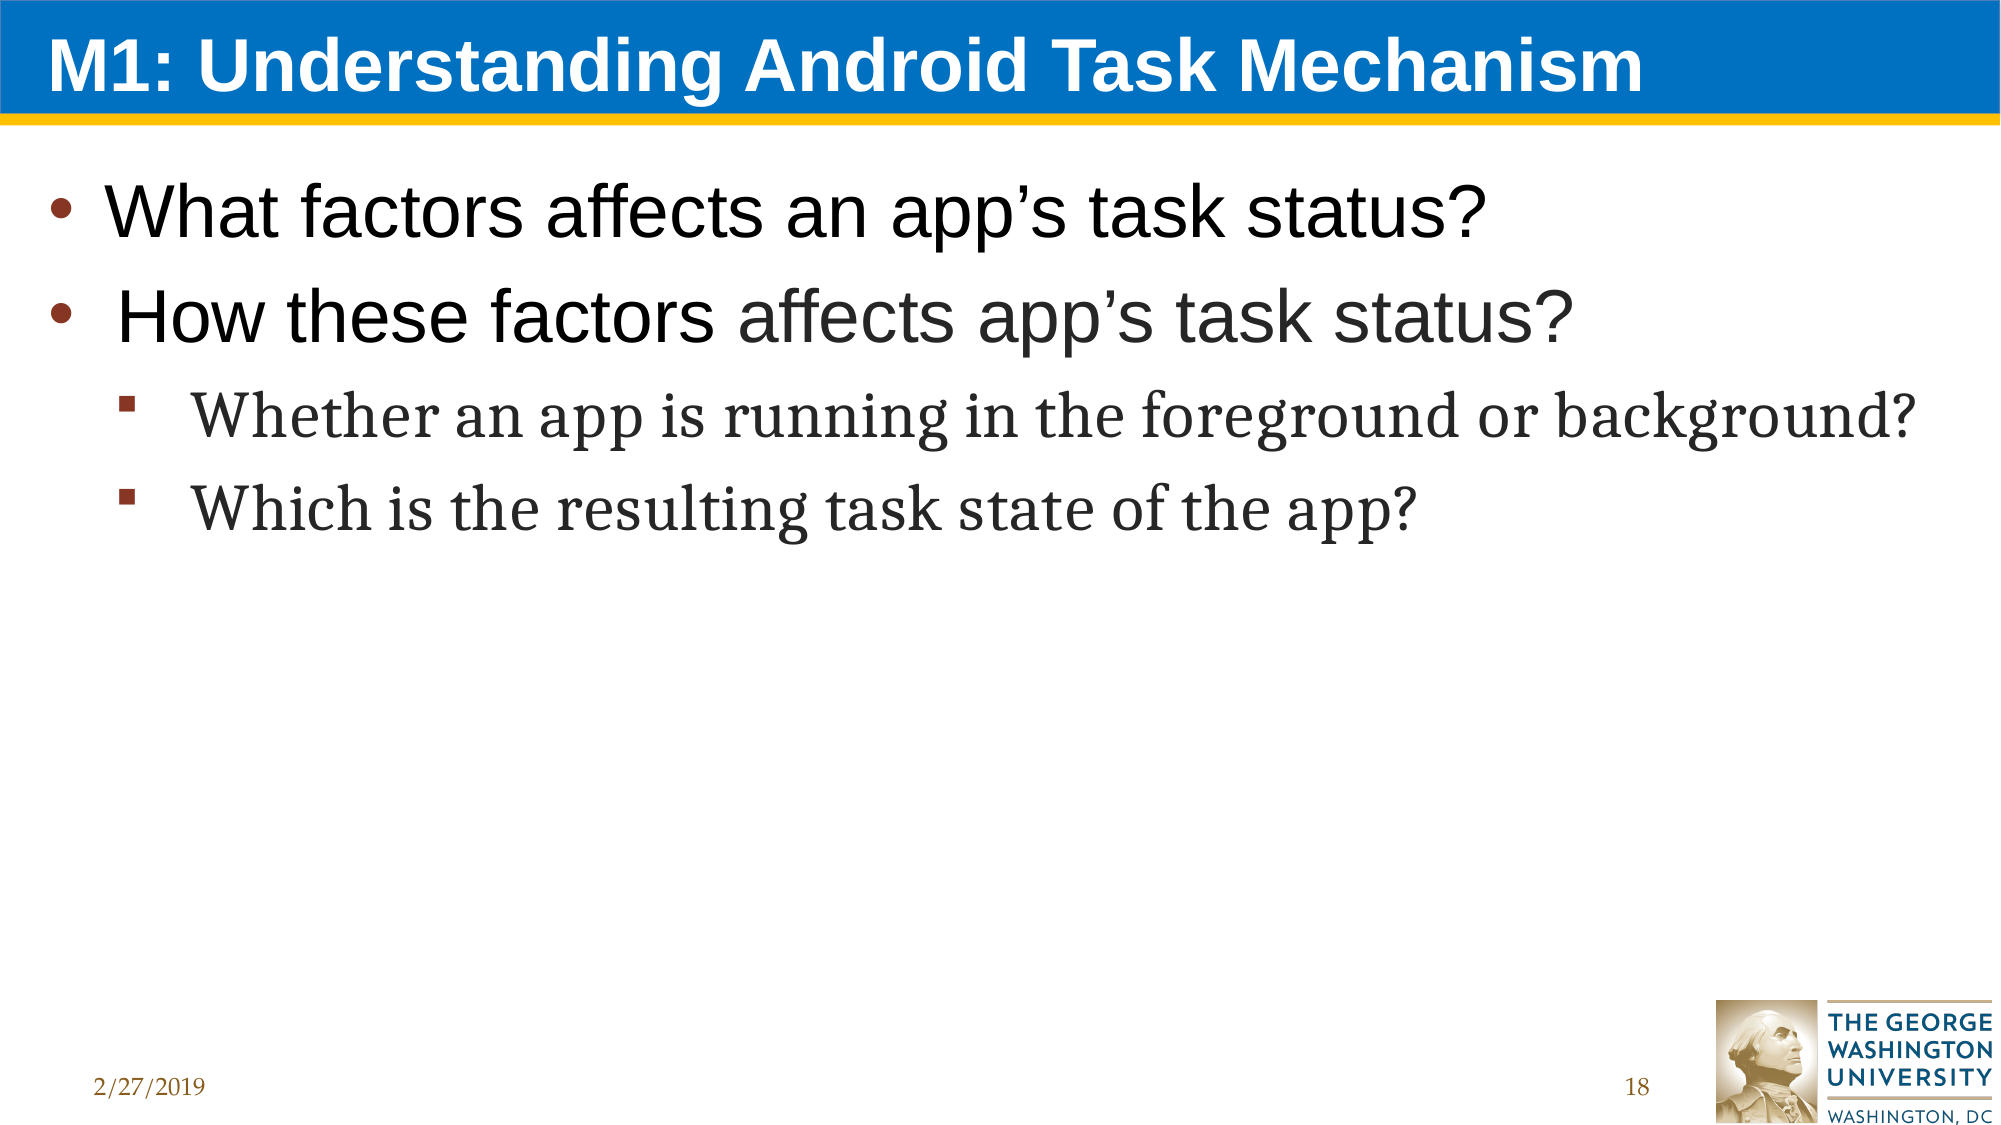

# M1: Understanding Android Task Mechanism
What factors affects an app’s task status?
  How these factors affects app’s task status?
Whether an app is running in the foreground or background?
Which is the resulting task state of the app?

2/27/2019
18